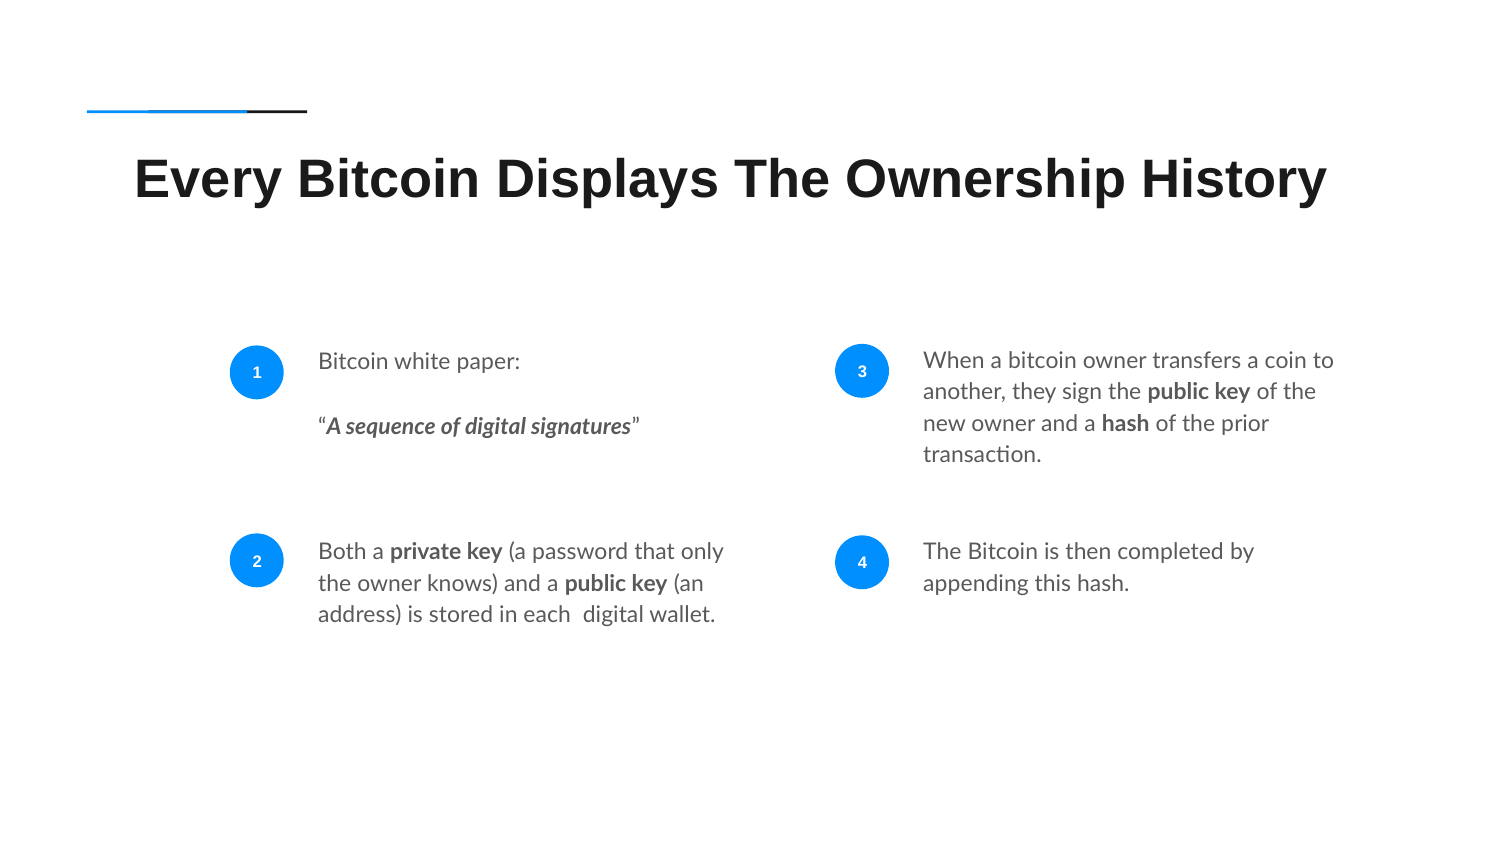

Every Bitcoin Displays The Ownership History
When a bitcoin owner transfers a coin to another, they sign the public key of the new owner and a hash of the prior transaction.
Bitcoin white paper:
“A sequence of digital signatures”

3
1
Both a private key (a password that only the owner knows) and a public key (an address) is stored in each  digital wallet.

The Bitcoin is then completed by appending this hash.
2
4